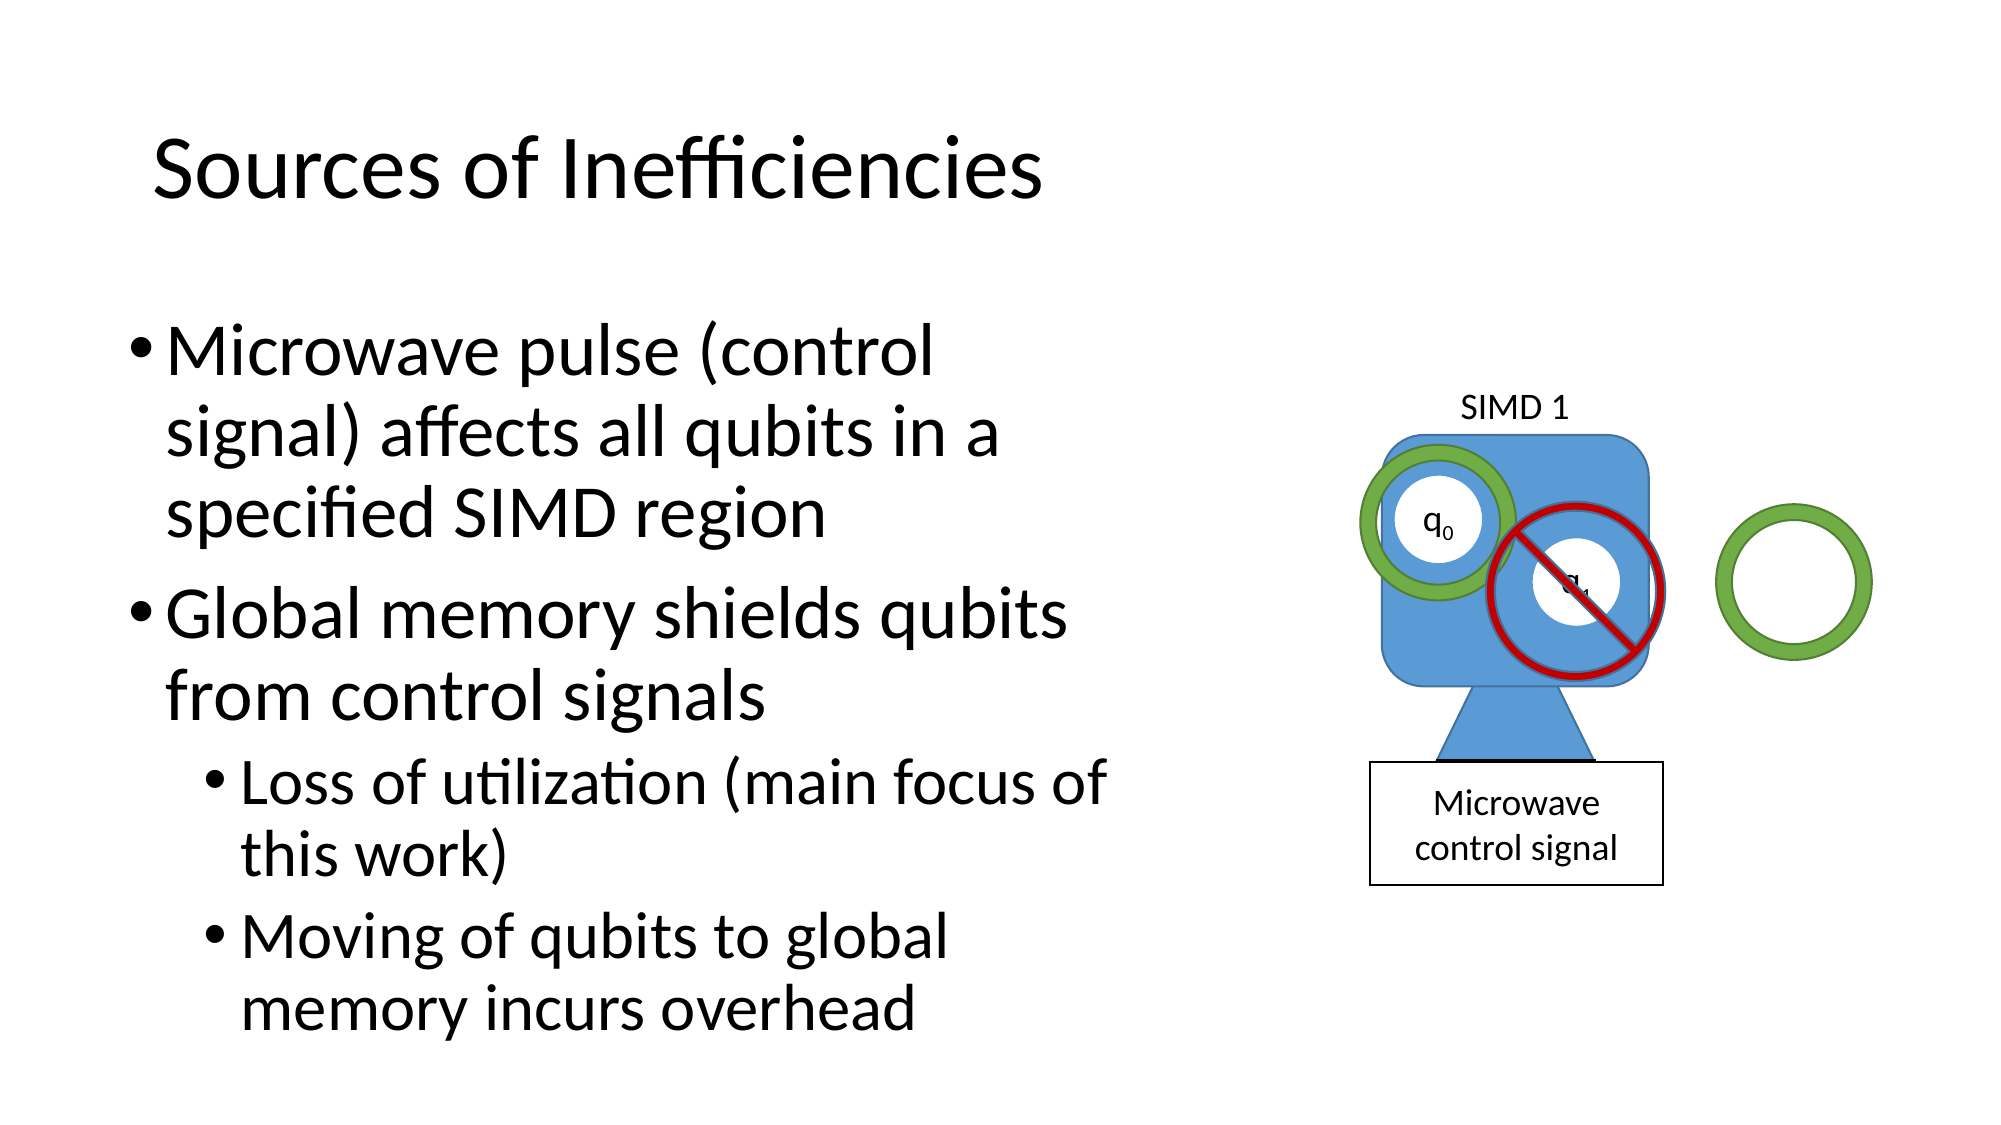

# Sources of Inefficiencies
Microwave pulse (control signal) affects all qubits in a specified SIMD region
Global memory shields qubits from control signals
Loss of utilization (main focus of this work)
Moving of qubits to global memory incurs overhead
SIMD 1

q0

q1

H
T
CNOT
T†
CNOT
CNOT
T†
Microwave control signal
S